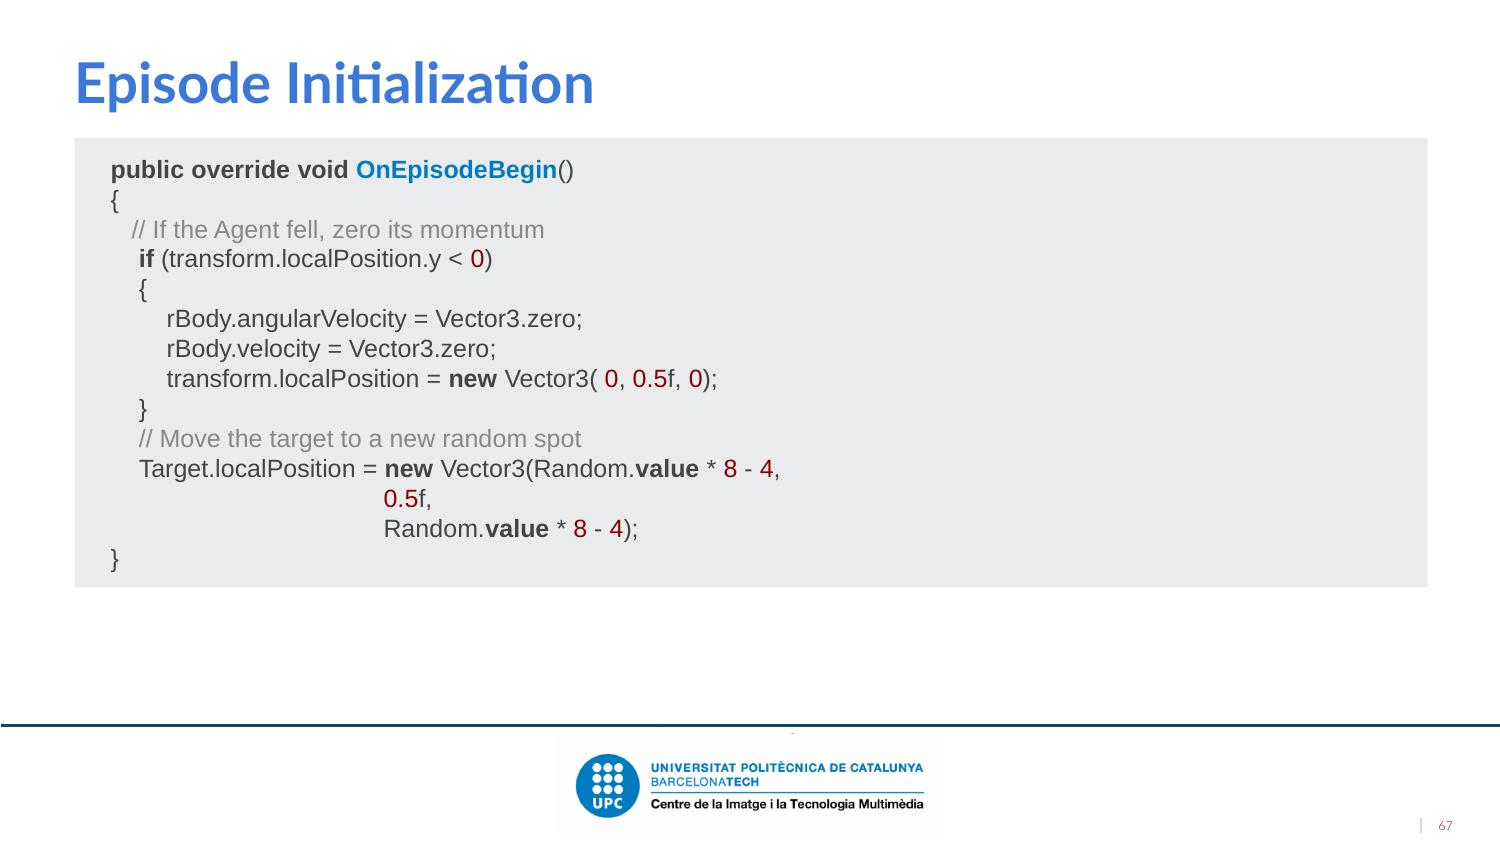

Episode Initialization
   public override void OnEpisodeBegin()
   {
      // If the Agent fell, zero its momentum
       if (transform.localPosition.y < 0)
       {
           rBody.angularVelocity = Vector3.zero;
           rBody.velocity = Vector3.zero;
           transform.localPosition = new Vector3( 0, 0.5f, 0);
       }
       // Move the target to a new random spot
       Target.localPosition = new Vector3(Random.value * 8 - 4,
                                          0.5f,
                                          Random.value * 8 - 4);
   }